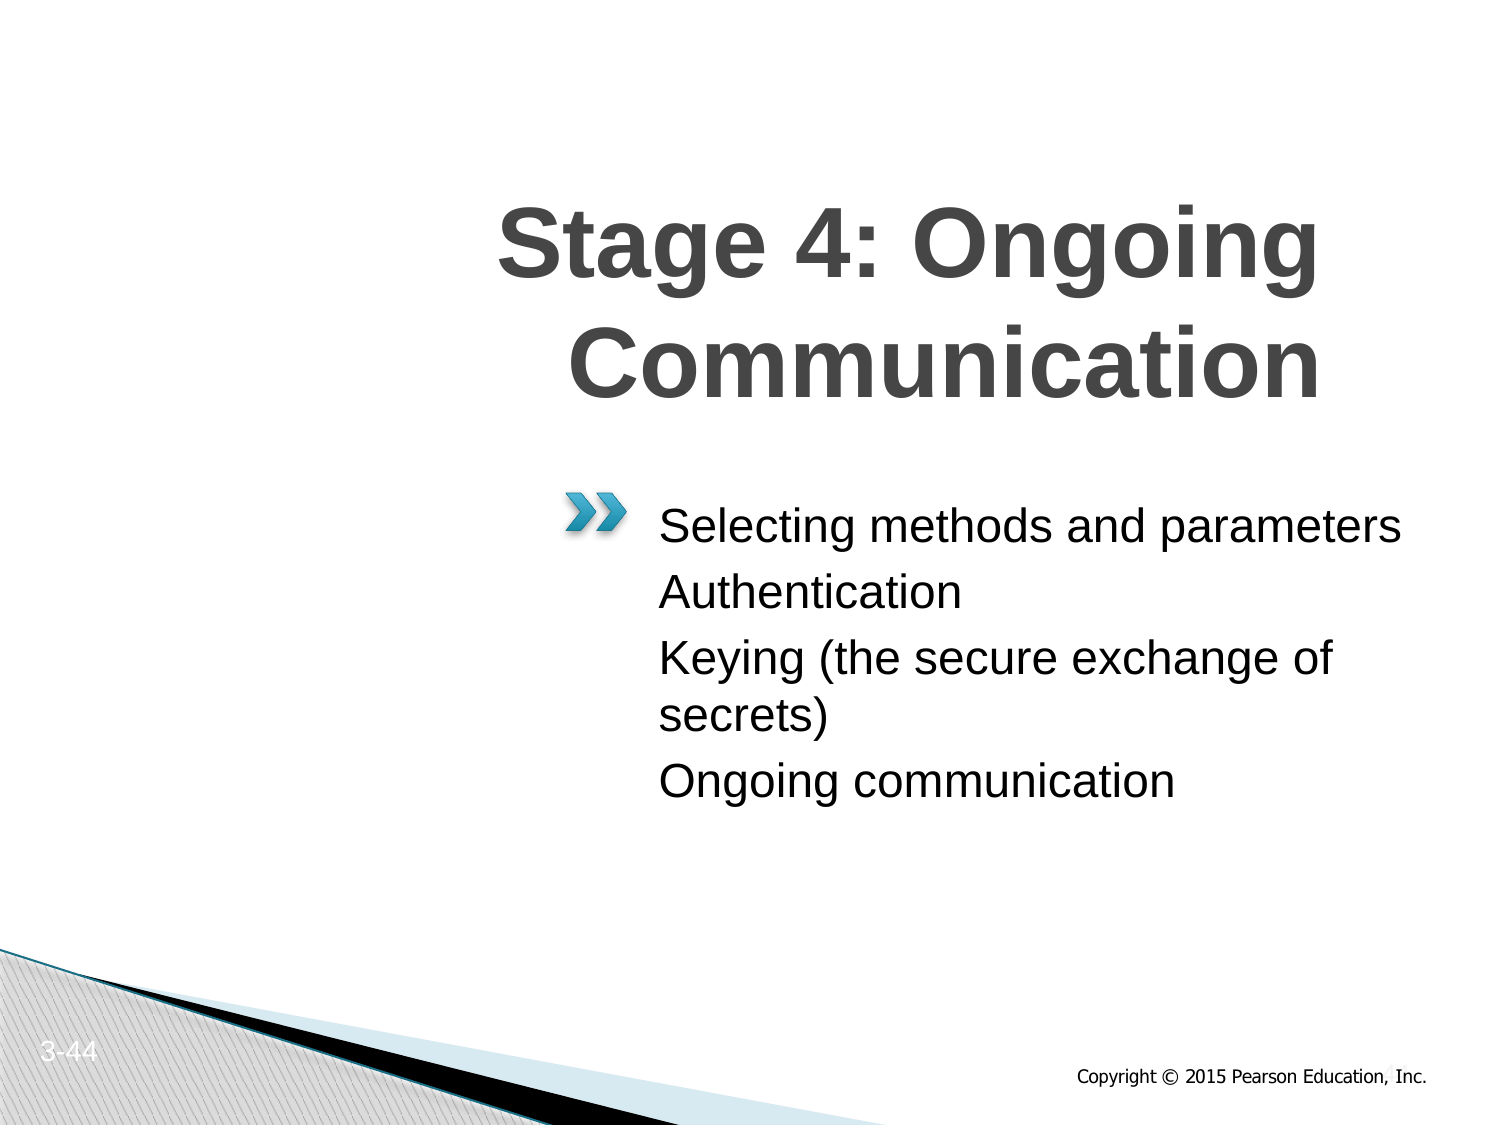

# Stage 4: Ongoing Communication
Selecting methods and parameters
Authentication
Keying (the secure exchange of secrets)
Ongoing communication

3-44